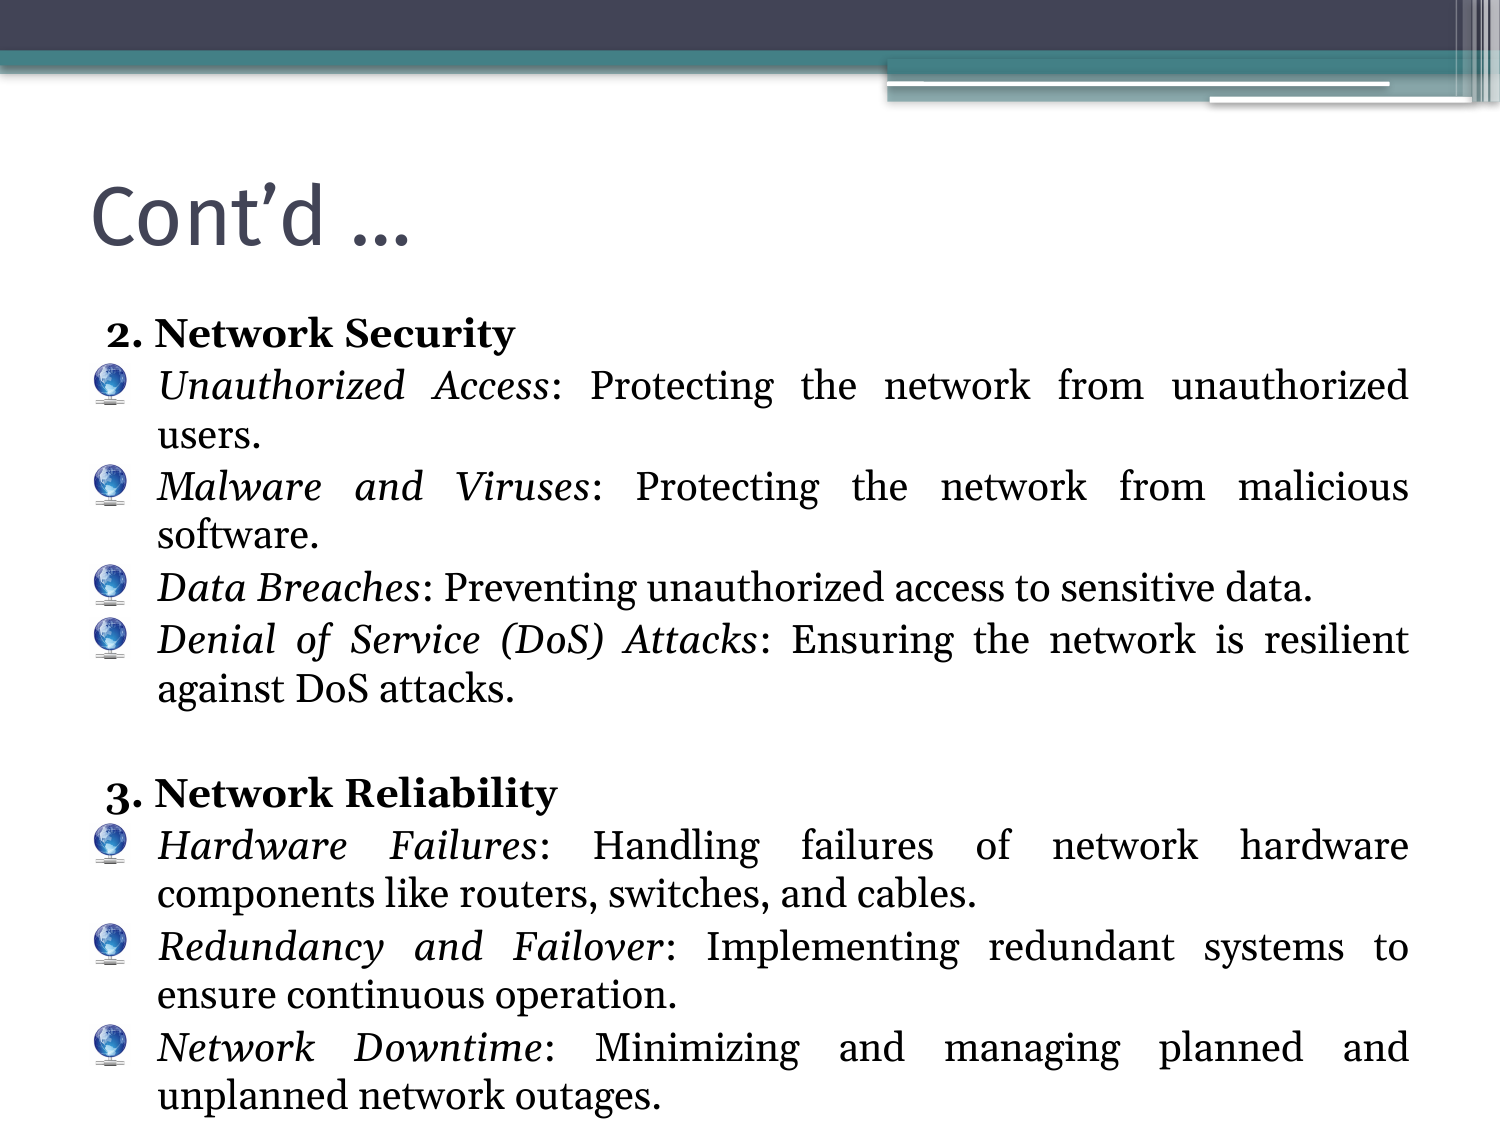

# Cont’d …
2. Network Security
Unauthorized Access: Protecting the network from unauthorized users.
Malware and Viruses: Protecting the network from malicious software.
Data Breaches: Preventing unauthorized access to sensitive data.
Denial of Service (DoS) Attacks: Ensuring the network is resilient against DoS attacks.

3. Network Reliability
Hardware Failures: Handling failures of network hardware components like routers, switches, and cables.
Redundancy and Failover: Implementing redundant systems to ensure continuous operation.
Network Downtime: Minimizing and managing planned and unplanned network outages.